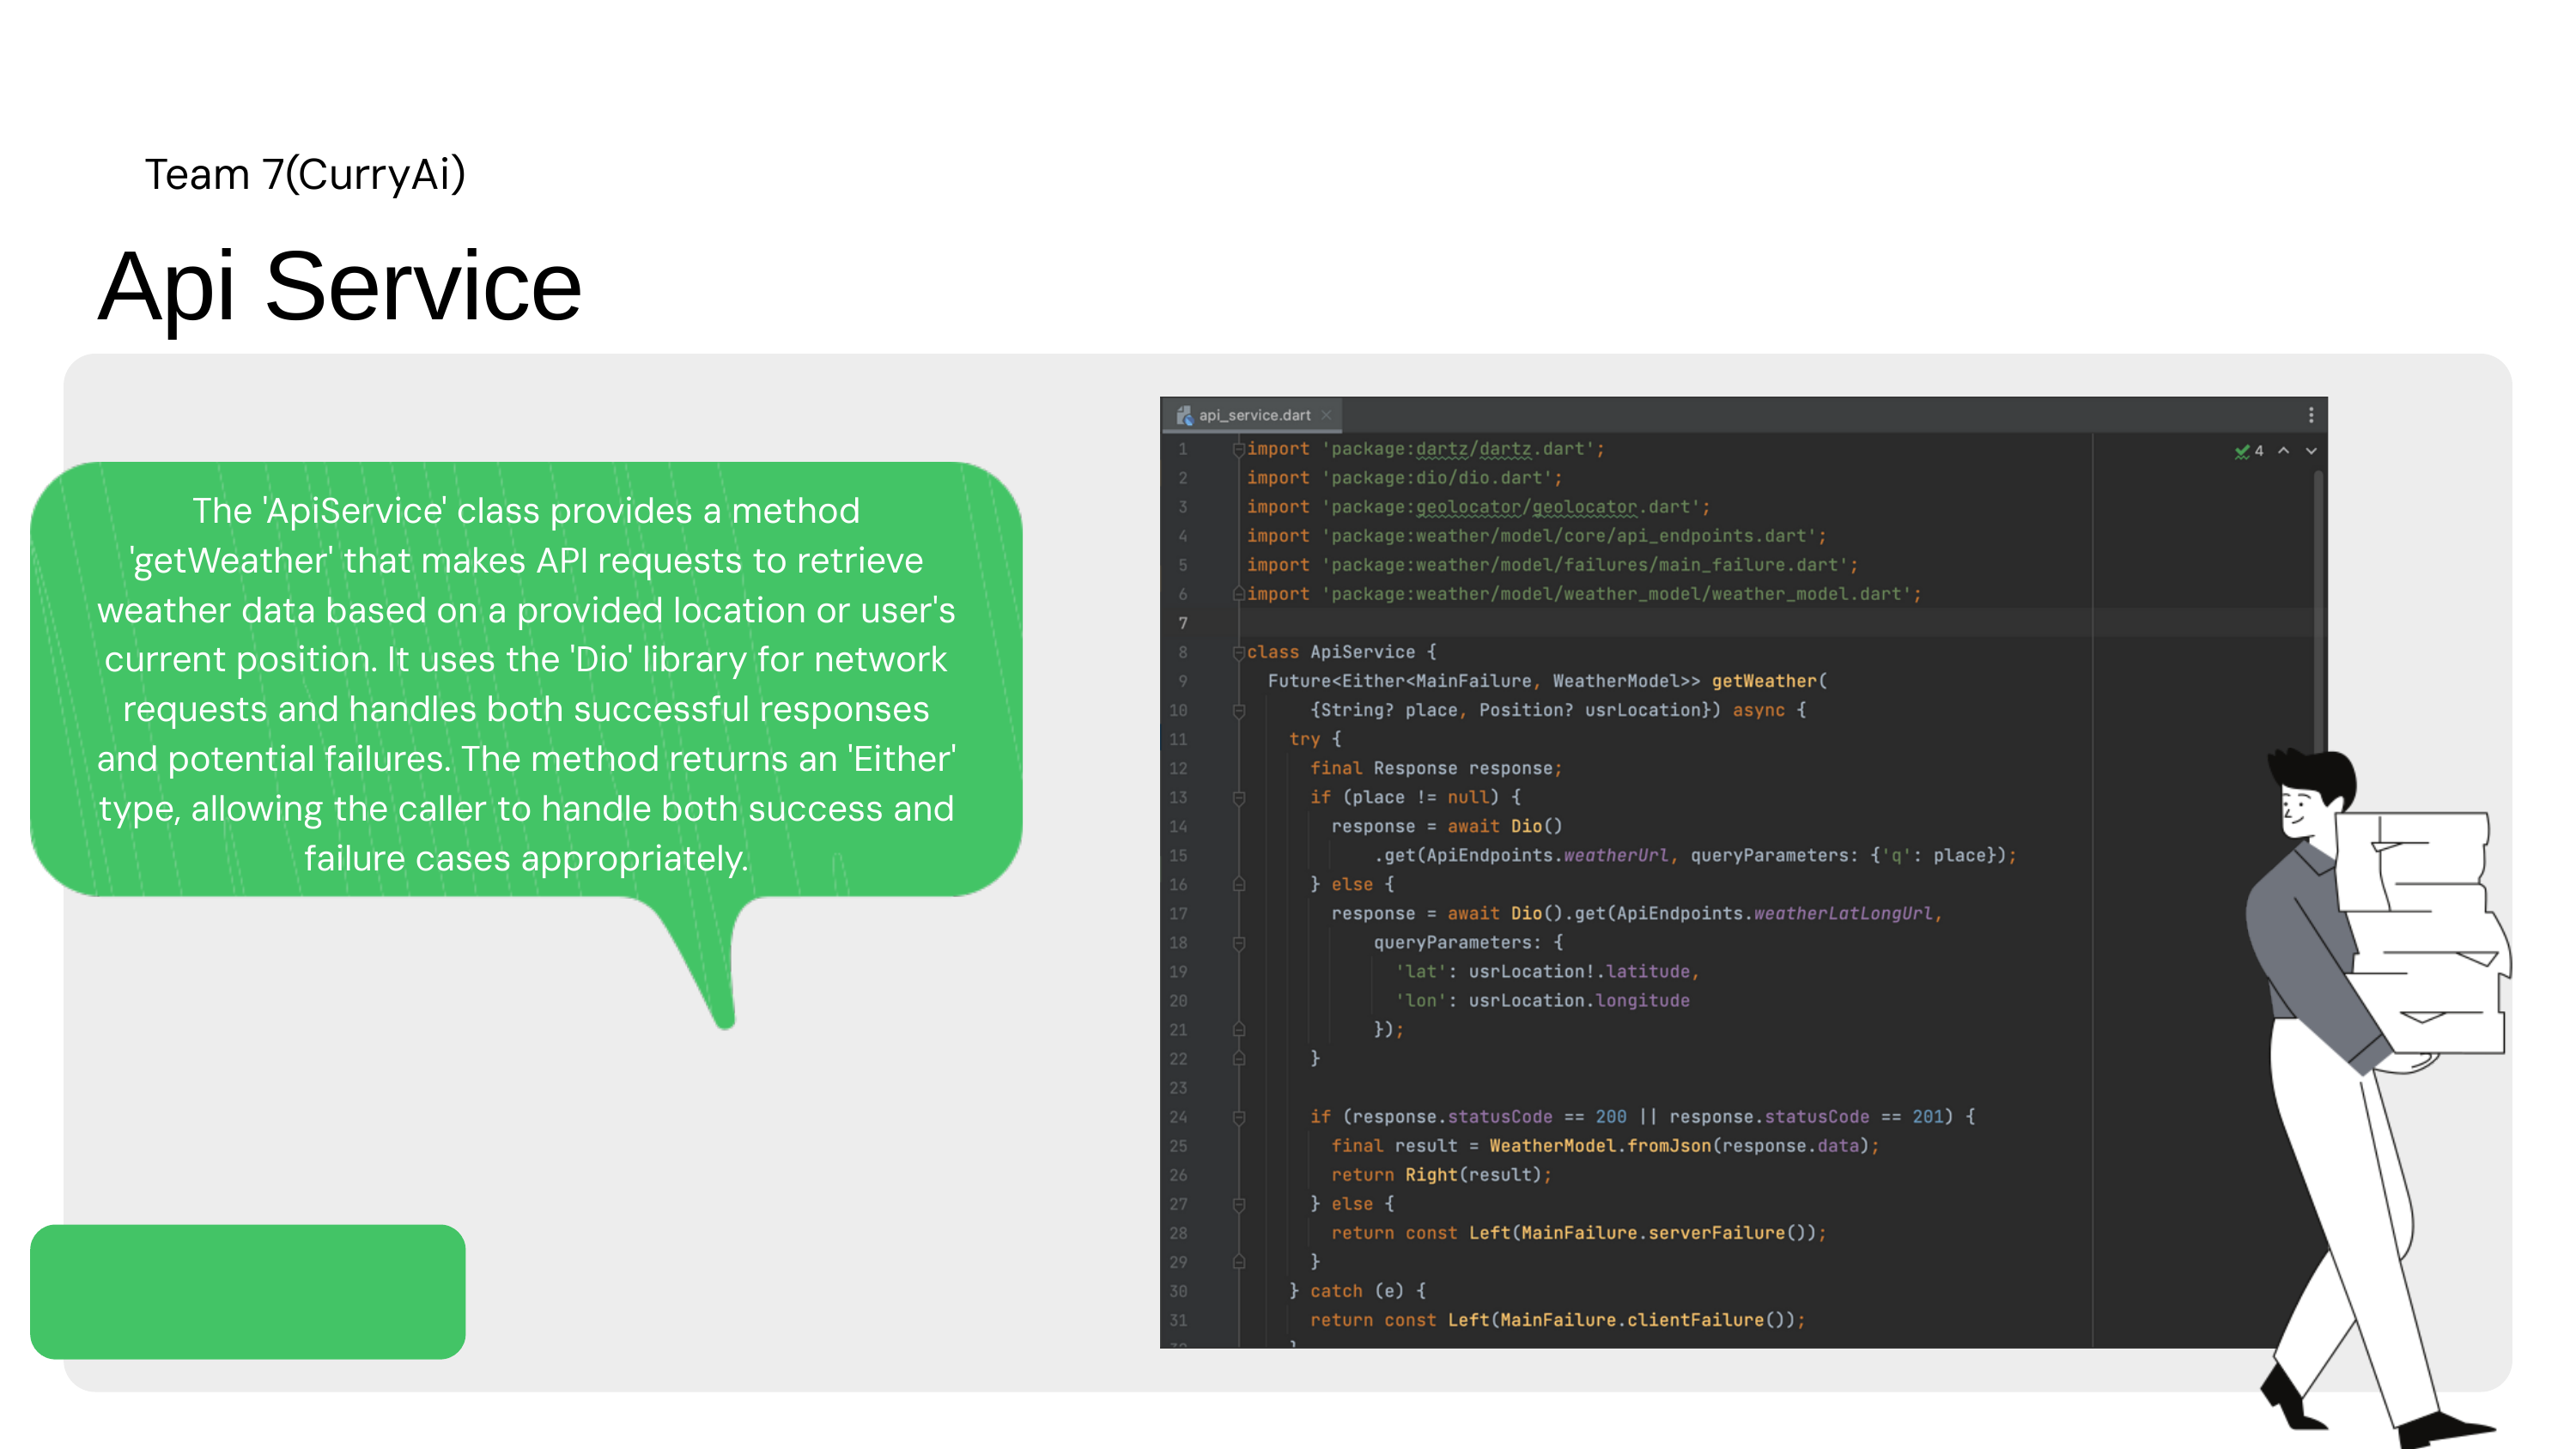

Team 7(CurryAi)
Api Service

The 'ApiService' class provides a method 'getWeather' that makes API requests to retrieve weather data based on a provided location or user's current position. It uses the 'Dio' library for network requests and handles both successful responses and potential failures. The method returns an 'Either' type, allowing the caller to handle both success and failure cases appropriately.